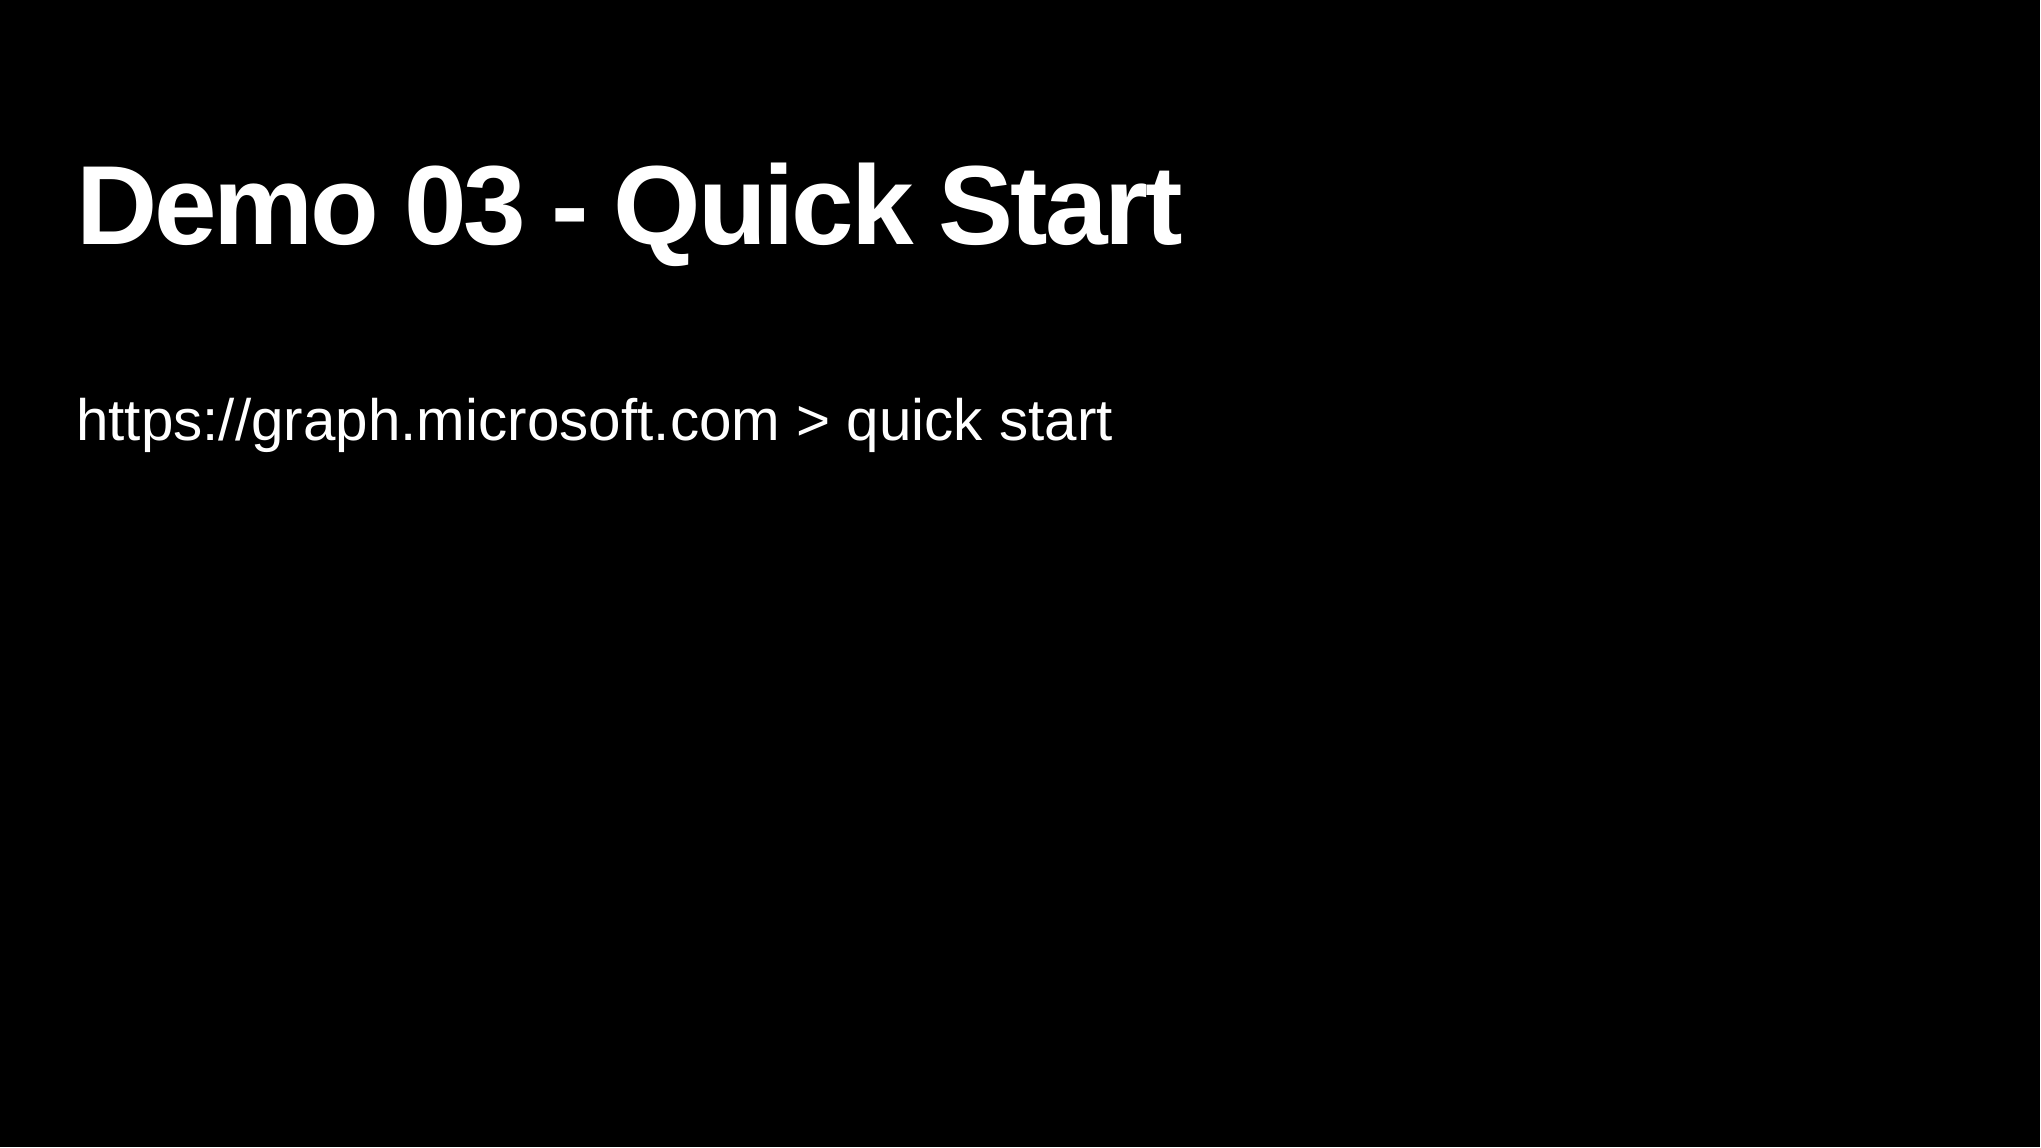

# Demo 03 - Quick Start https://graph.microsoft.com > quick start